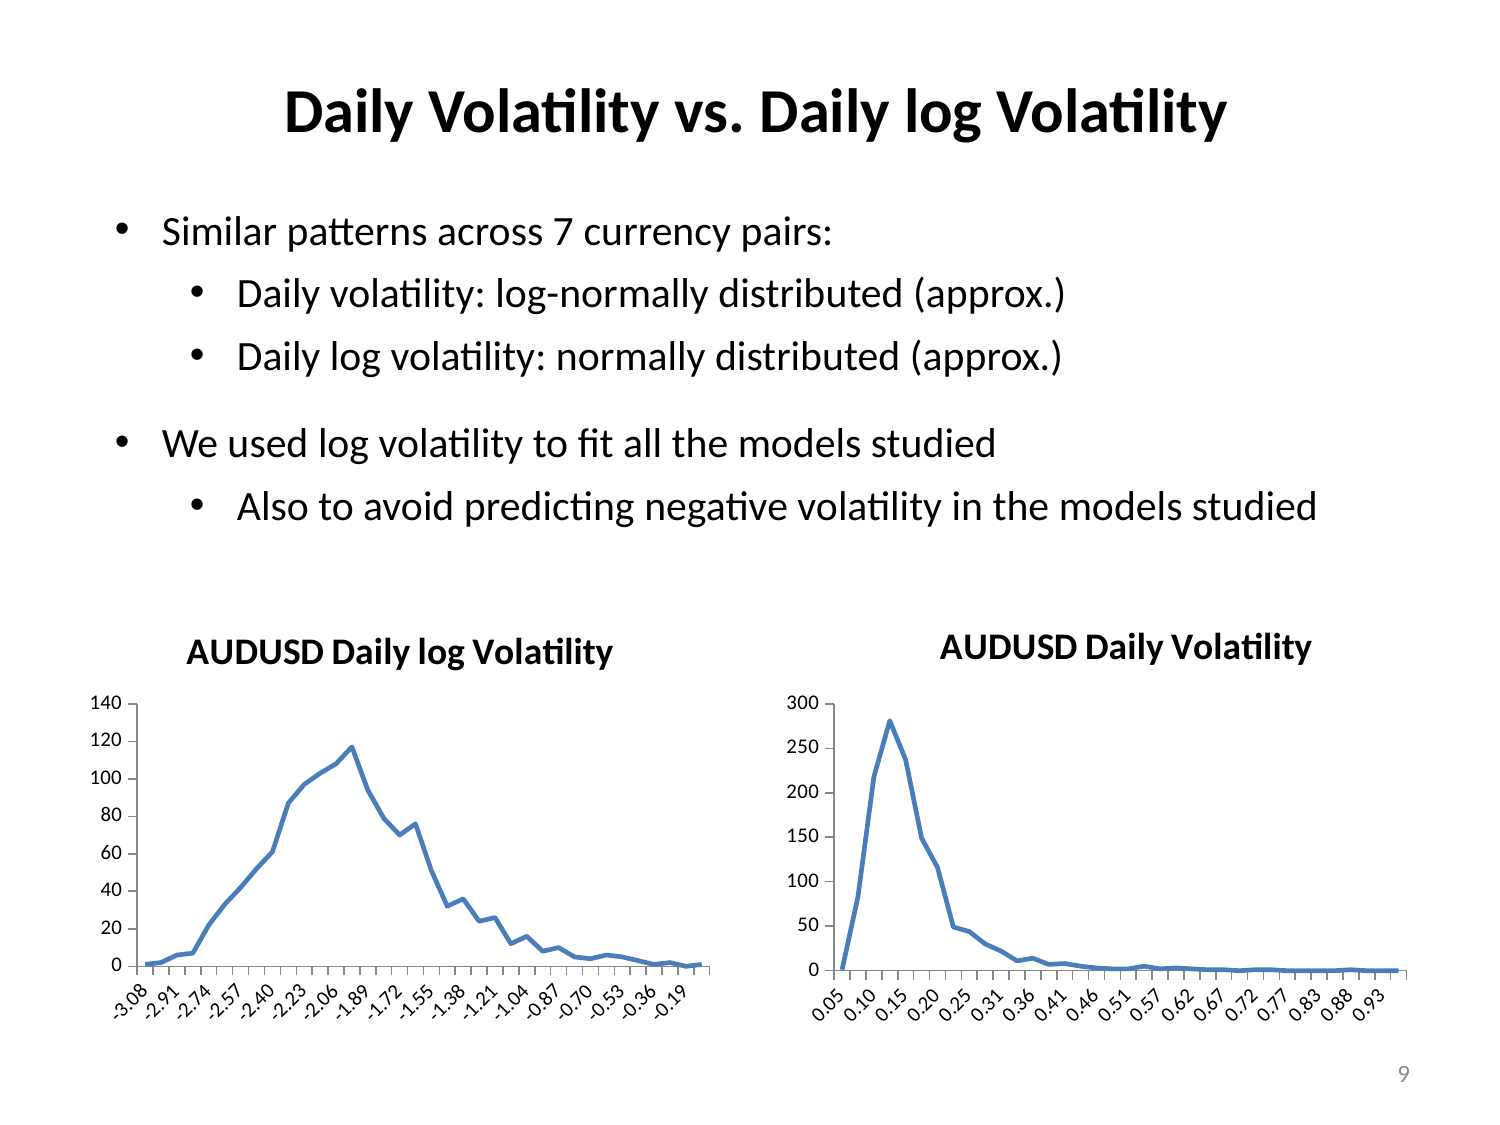

# Daily Volatility vs. Daily log Volatility
Similar patterns across 7 currency pairs:
Daily volatility: log-normally distributed (approx.)
Daily log volatility: normally distributed (approx.)
We used log volatility to fit all the models studied
Also to avoid predicting negative volatility in the models studied

### Chart: AUDUSD Daily log Volatility

| Category | Freq |
|---|---|
| -3.0846336719814378 | 1.0 |
| -2.9994287578961831 | 2.0 |
| -2.9142238438109289 | 6.0 |
| -2.8290189297256743 | 7.0 |
| -2.74381401564042 | 22.0 |
| -2.6586091015551654 | 33.0 |
| -2.5734041874699112 | 42.0 |
| -2.4881992733846565 | 52.0 |
| -2.4029943592994023 | 61.0 |
| -2.3177894452141476 | 87.0 |
| -2.2325845311288934 | 97.0 |
| -2.1473796170436388 | 103.0 |
| -2.0621747029583846 | 108.0 |
| -1.9769697888731299 | 117.0 |
| -1.8917648747878755 | 94.0 |
| -1.806559960702621 | 79.0 |
| -1.7213550466173666 | 70.0 |
| -1.6361501325321122 | 76.0 |
| -1.5509452184468577 | 51.0 |
| -1.4657403043616033 | 32.0 |
| -1.3805353902763489 | 36.0 |
| -1.2953304761910944 | 24.0 |
| -1.21012556210584 | 26.0 |
| -1.1249206480205856 | 12.0 |
| -1.0397157339353309 | 16.0 |
| -0.95451081985007669 | 8.0 |
| -0.86930590576482203 | 10.0 |
| -0.78410099167956782 | 5.0 |
| -0.69889607759431316 | 4.0 |
| -0.61369116350905895 | 6.0 |
| -0.52848624942380429 | 5.0 |
| -0.44328133533855008 | 3.0 |
| -0.35807642125329542 | 1.0 |
| -0.27287150716804076 | 2.0 |
| -0.18766659308278655 | 0.0 |
| -0.10246167899753189 | 1.0 |

### Chart: AUDUSD Daily Volatility

| Category | Freq |
|---|---|
| 4.5746789161699199E-2 | 1.0 |
| 7.1778580580503418E-2 | 83.0 |
| 9.7810371999307644E-2 | 218.0 |
| 0.12384216341811186 | 281.0 |
| 0.14987395483691607 | 237.0 |
| 0.17590574625572028 | 149.0 |
| 0.20193753767452452 | 116.0 |
| 0.22796932909332873 | 49.0 |
| 0.25400112051213297 | 44.0 |
| 0.28003291193093716 | 30.0 |
| 0.3060647033497414 | 22.0 |
| 0.33209649476854564 | 11.0 |
| 0.35812828618734988 | 14.0 |
| 0.38416007760615406 | 7.0 |
| 0.4101918690249583 | 8.0 |
| 0.43622366044376248 | 5.0 |
| 0.46225545186256672 | 3.0 |
| 0.48828724328137096 | 2.0 |
| 0.51431903470017515 | 2.0 |
| 0.54035082611897933 | 5.0 |
| 0.56638261753778352 | 2.0 |
| 0.59241440895658781 | 3.0 |
| 0.618446200375392 | 2.0 |
| 0.64447799179419618 | 1.0 |
| 0.67050978321300048 | 1.0 |
| 0.69654157463180466 | 0.0 |
| 0.72257336605060885 | 1.0 |
| 0.74860515746941303 | 1.0 |
| 0.77463694888821732 | 0.0 |
| 0.80066874030702151 | 0.0 |
| 0.82670053172582569 | 0.0 |
| 0.85273232314462999 | 0.0 |
| 0.87876411456343417 | 1.0 |
| 0.90479590598223836 | 0.0 |
| 0.93082769740104265 | 0.0 |
| 0.95685948881984684 | 0.0 |
9